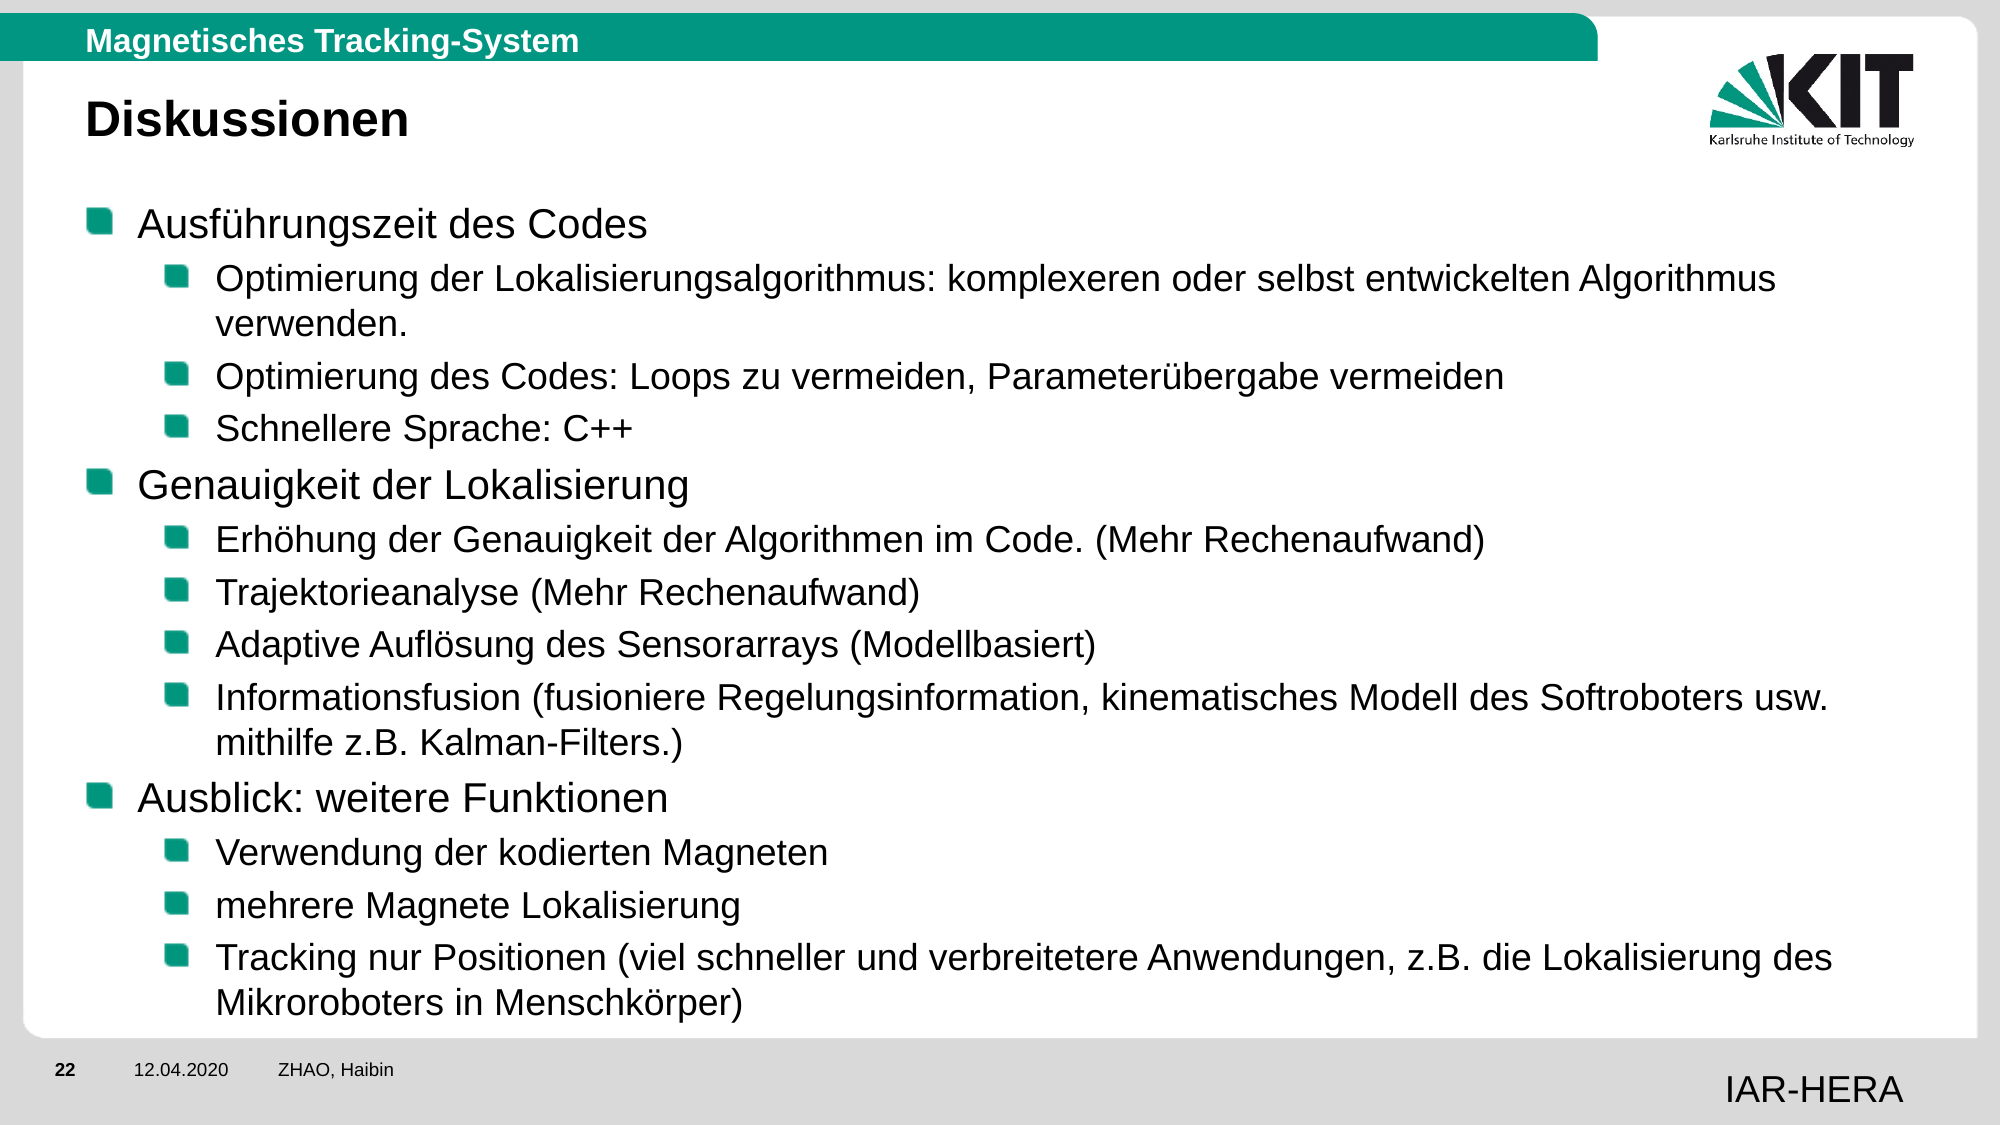

Magnetisches Tracking-System
# Diskussionen

Ausführungszeit des Codes
Optimierung der Lokalisierungsalgorithmus: komplexeren oder selbst entwickelten Algorithmus verwenden.
Optimierung des Codes: Loops zu vermeiden, Parameterübergabe vermeiden
Schnellere Sprache: C++
Genauigkeit der Lokalisierung
Erhöhung der Genauigkeit der Algorithmen im Code. (Mehr Rechenaufwand)
Trajektorieanalyse (Mehr Rechenaufwand)
Adaptive Auflösung des Sensorarrays (Modellbasiert)
Informationsfusion (fusioniere Regelungsinformation, kinematisches Modell des Softroboters usw. mithilfe z.B. Kalman-Filters.)
Ausblick: weitere Funktionen
Verwendung der kodierten Magneten
mehrere Magnete Lokalisierung
Tracking nur Positionen (viel schneller und verbreitetere Anwendungen, z.B. die Lokalisierung des Mikroroboters in Menschkörper)

ZHAO, Haibin